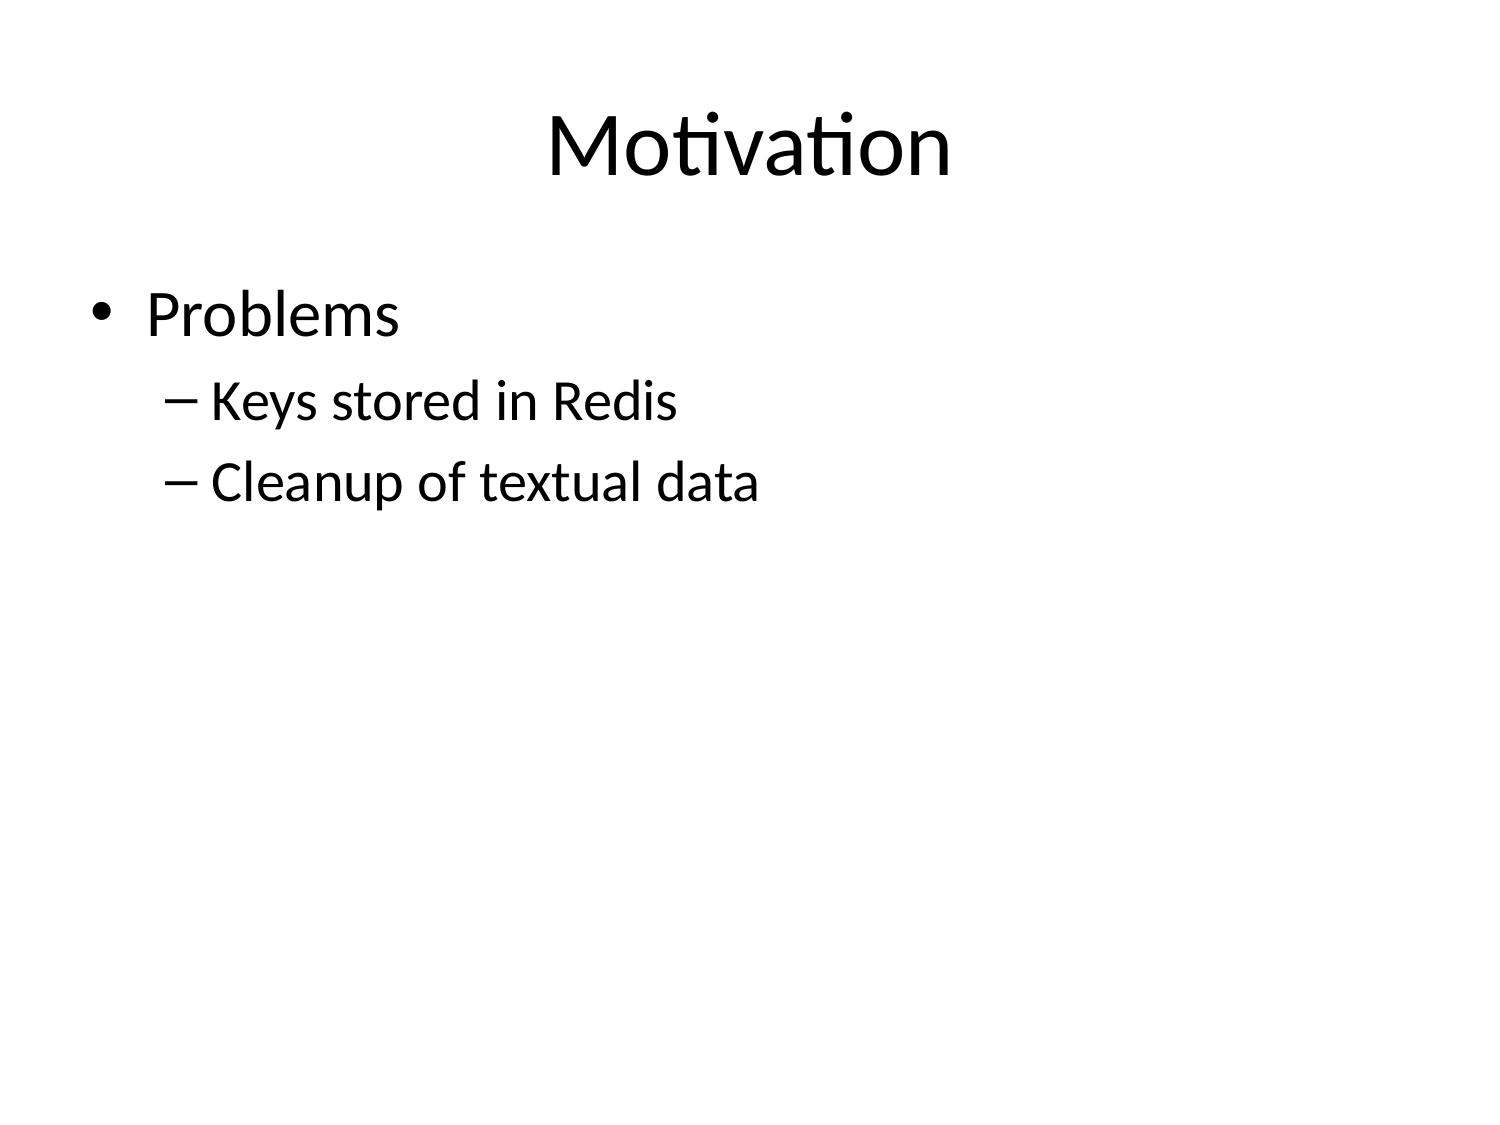

# Motivation
Problems
Keys stored in Redis
Cleanup of textual data